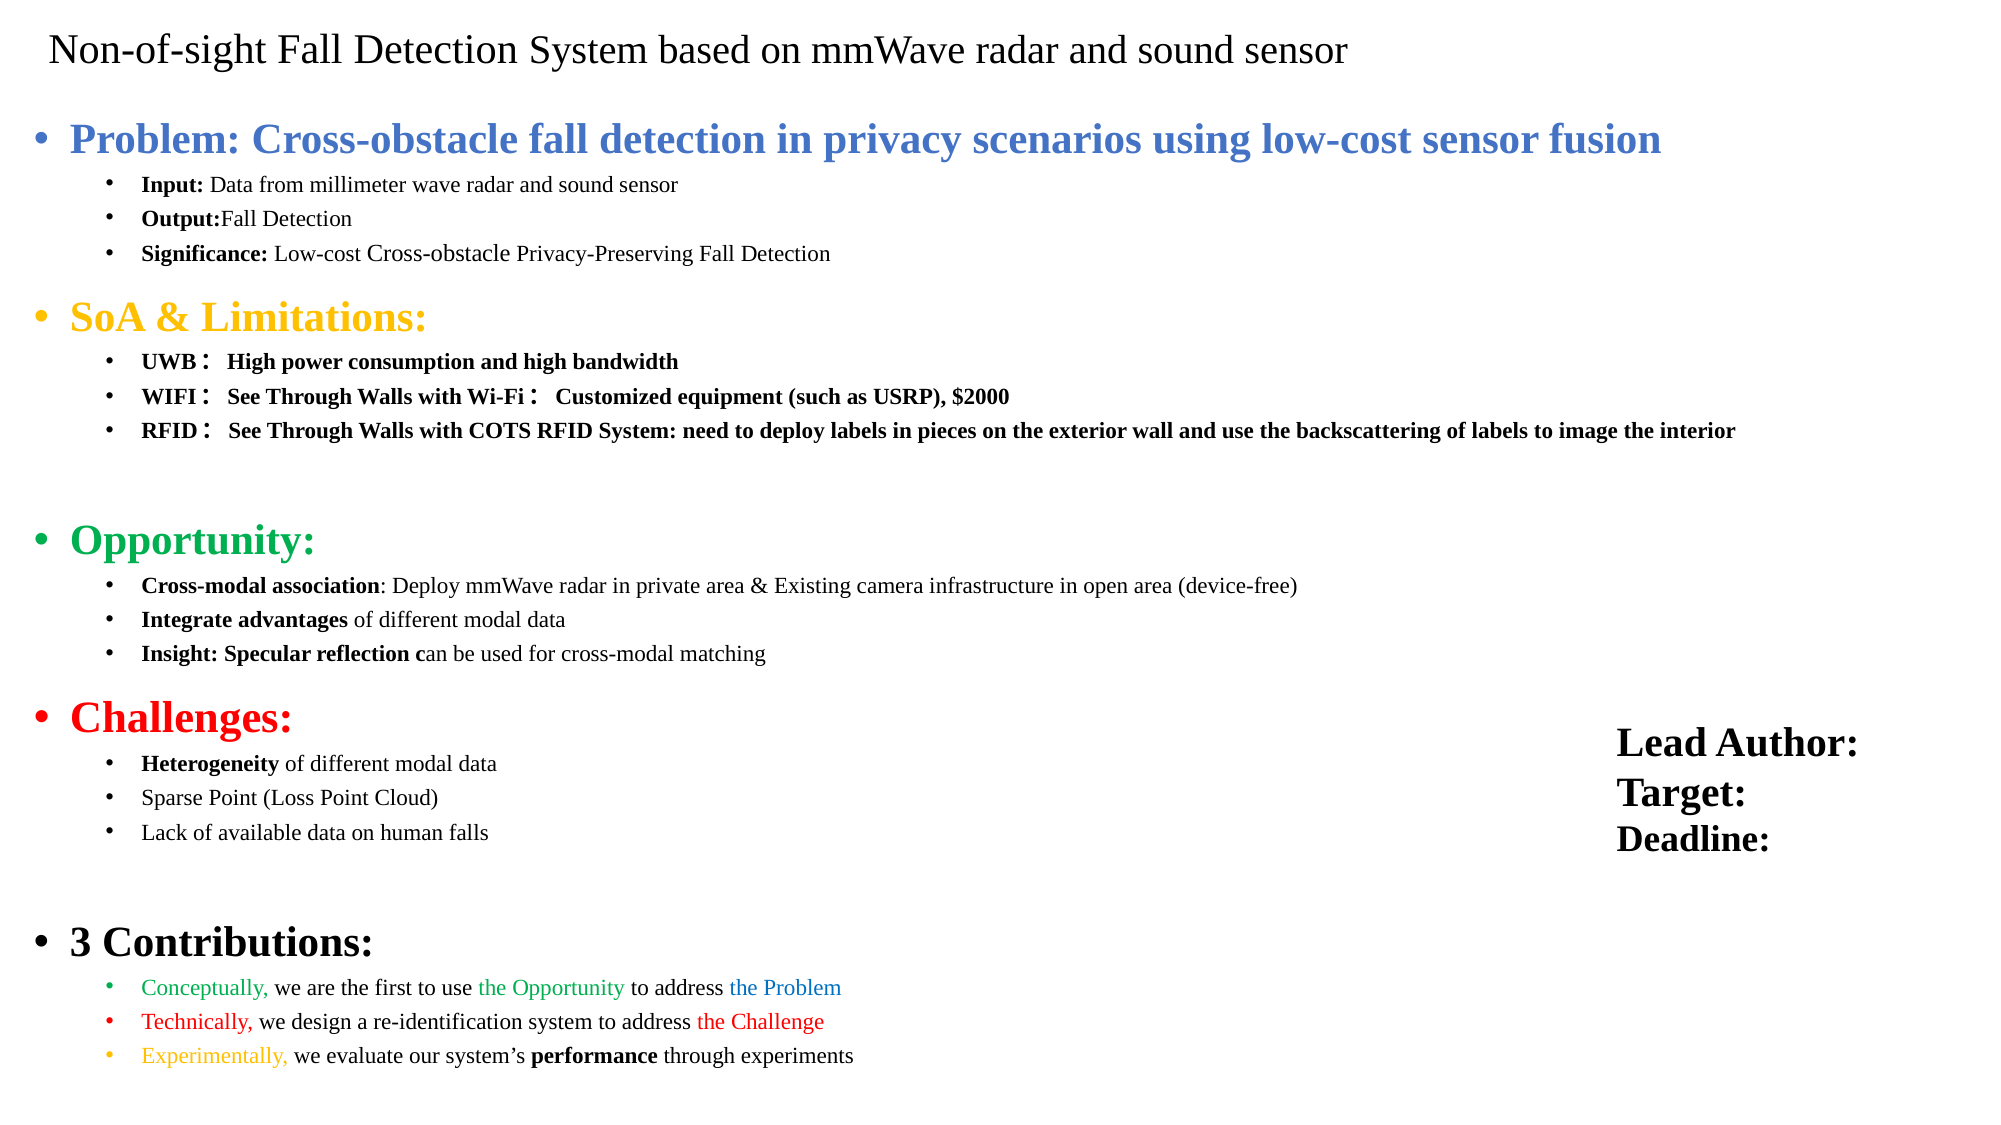

# Non-of-sight Fall Detection System based on mmWave radar and sound sensor
Problem: Cross-obstacle fall detection in privacy scenarios using low-cost sensor fusion
Input: Data from millimeter wave radar and sound sensor
Output:Fall Detection
Significance: Low-cost Cross-obstacle Privacy-Preserving Fall Detection
SoA & Limitations:
UWB：High power consumption and high bandwidth
WIFI：See Through Walls with Wi-Fi：Customized equipment (such as USRP), $2000
RFID：See Through Walls with COTS RFID System: need to deploy labels in pieces on the exterior wall and use the backscattering of labels to image the interior

Opportunity:
Cross-modal association: Deploy mmWave radar in private area & Existing camera infrastructure in open area (device-free)
Integrate advantages of different modal data
Insight: Specular reflection can be used for cross-modal matching
Challenges:
Heterogeneity of different modal data
Sparse Point (Loss Point Cloud)
Lack of available data on human falls

3 Contributions:
Conceptually, we are the first to use the Opportunity to address the Problem
Technically, we design a re-identification system to address the Challenge
Experimentally, we evaluate our system’s performance through experiments
Lead Author:
Target:
Deadline: